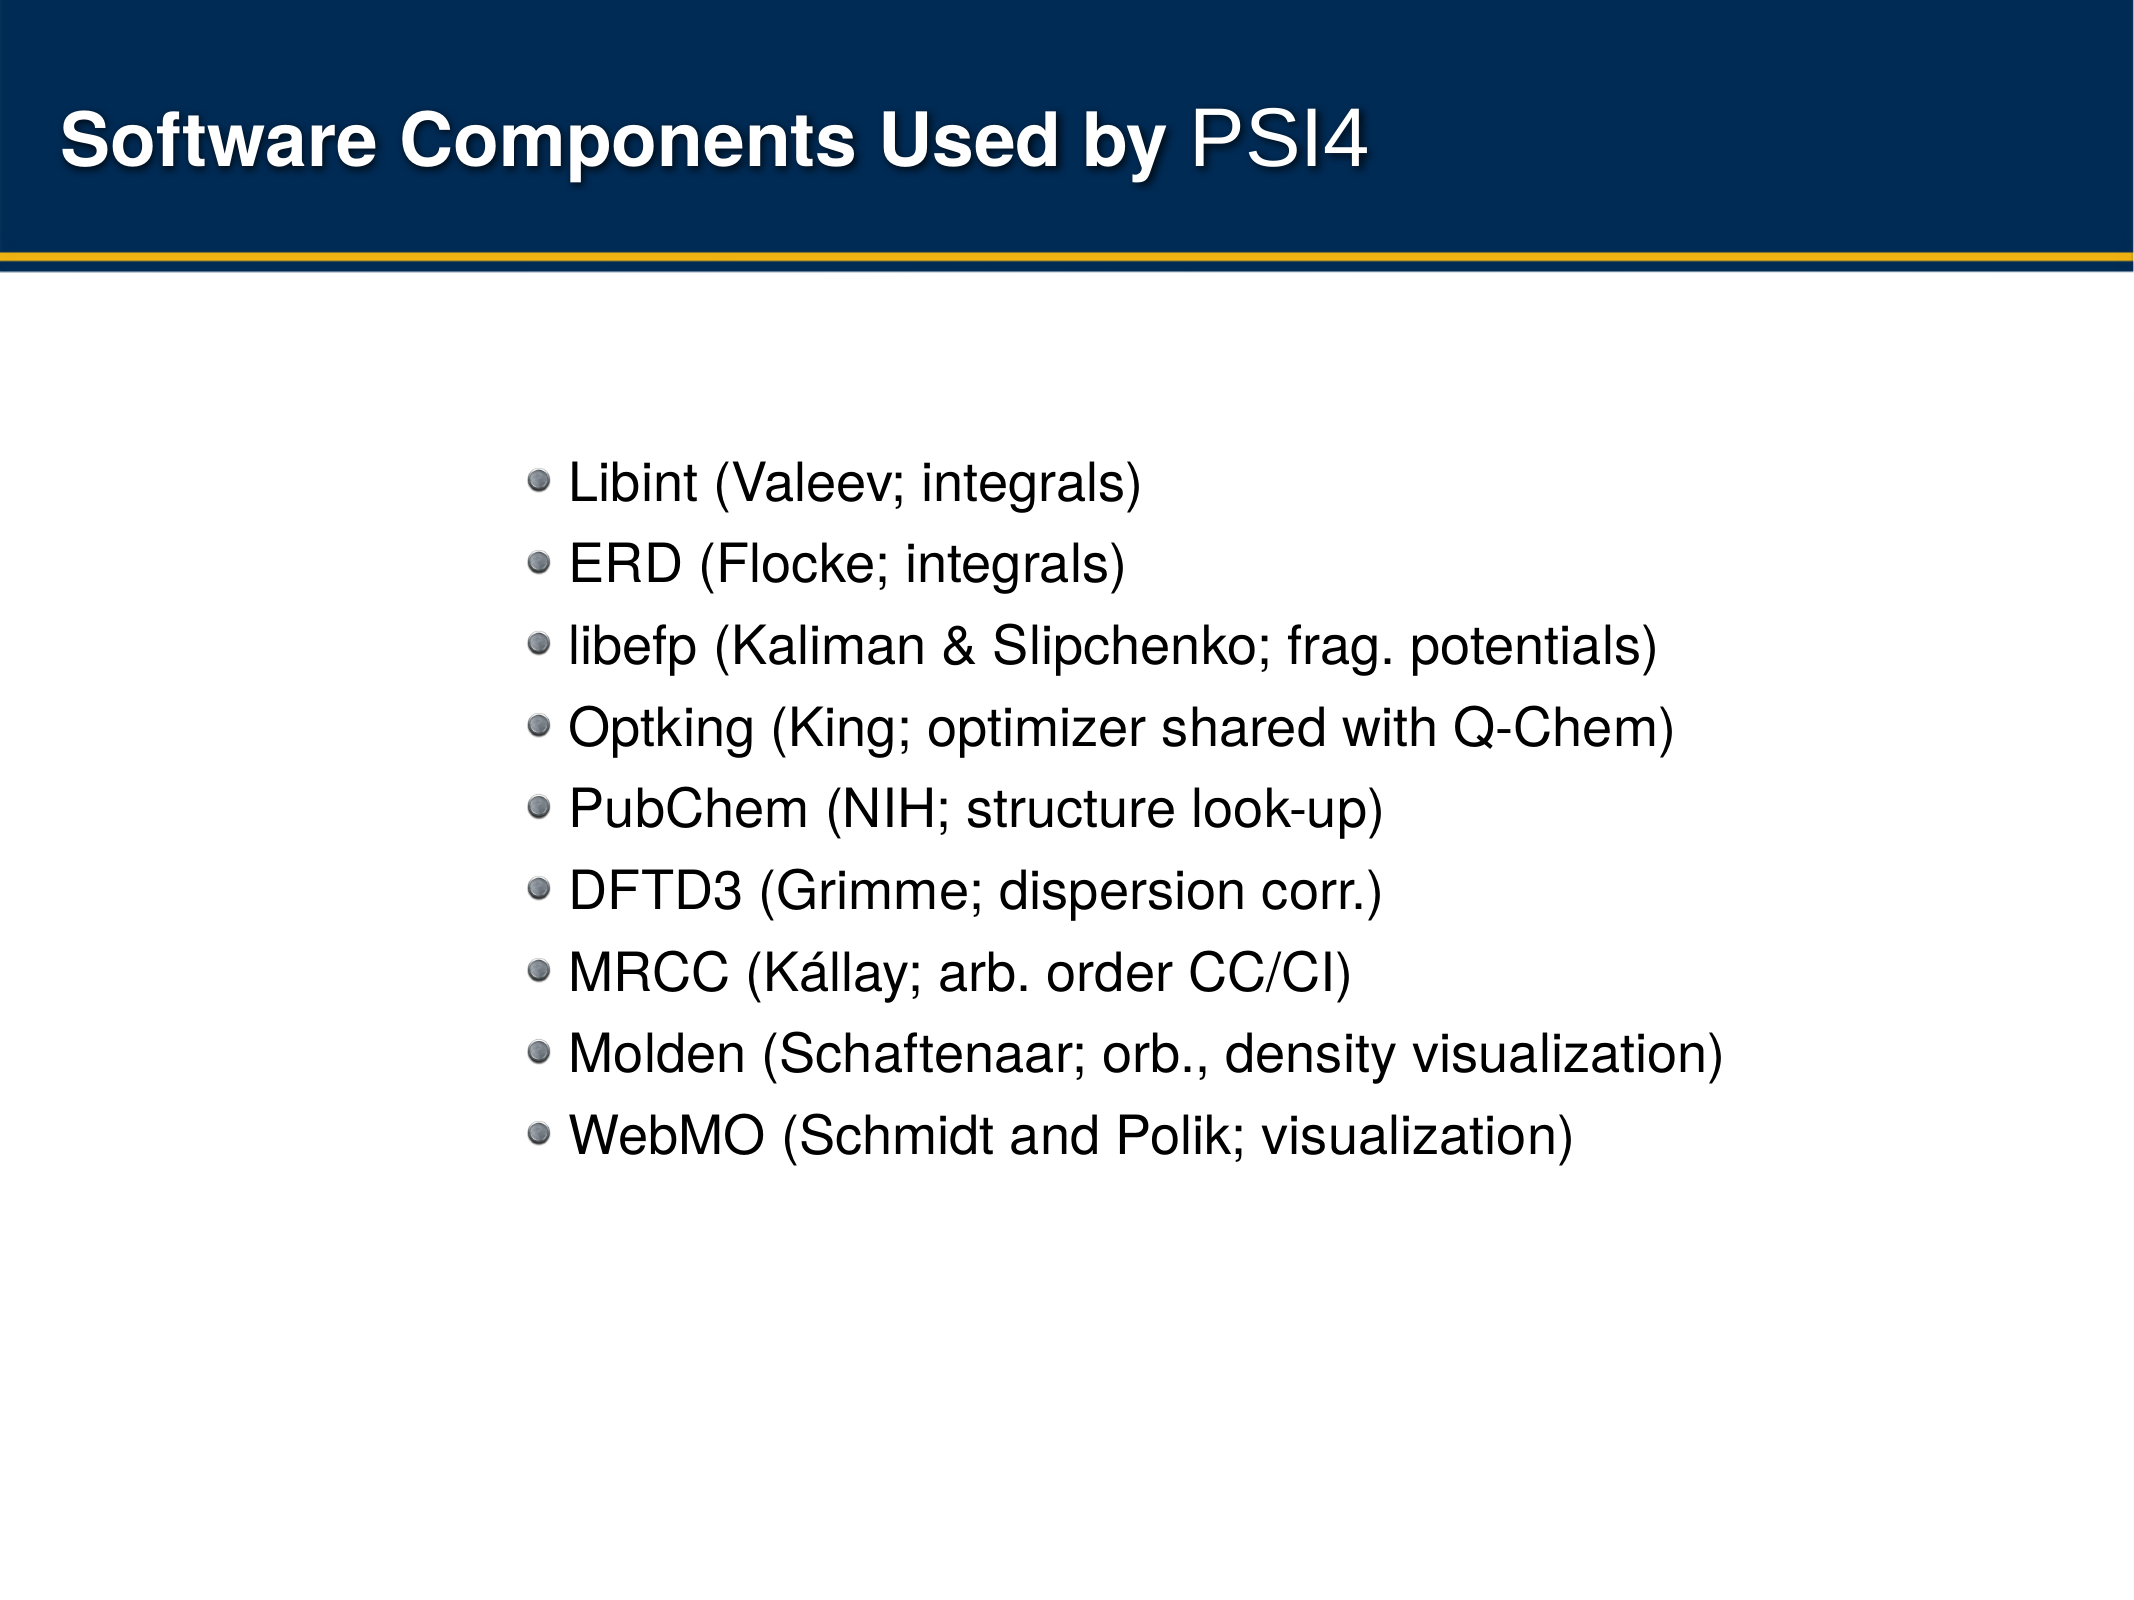

# Software Components Used by PSI4

Libint (Valeev; integrals)
ERD (Flocke; integrals)
libefp (Kaliman & Slipchenko; frag. potentials)
Optking (King; optimizer shared with Q-Chem)
PubChem (NIH; structure look-up)
DFTD3 (Grimme; dispersion corr.)
MRCC (Kállay; arb. order CC/CI)
Molden (Schaftenaar; orb., density visualization)
WebMO (Schmidt and Polik; visualization)

40
40